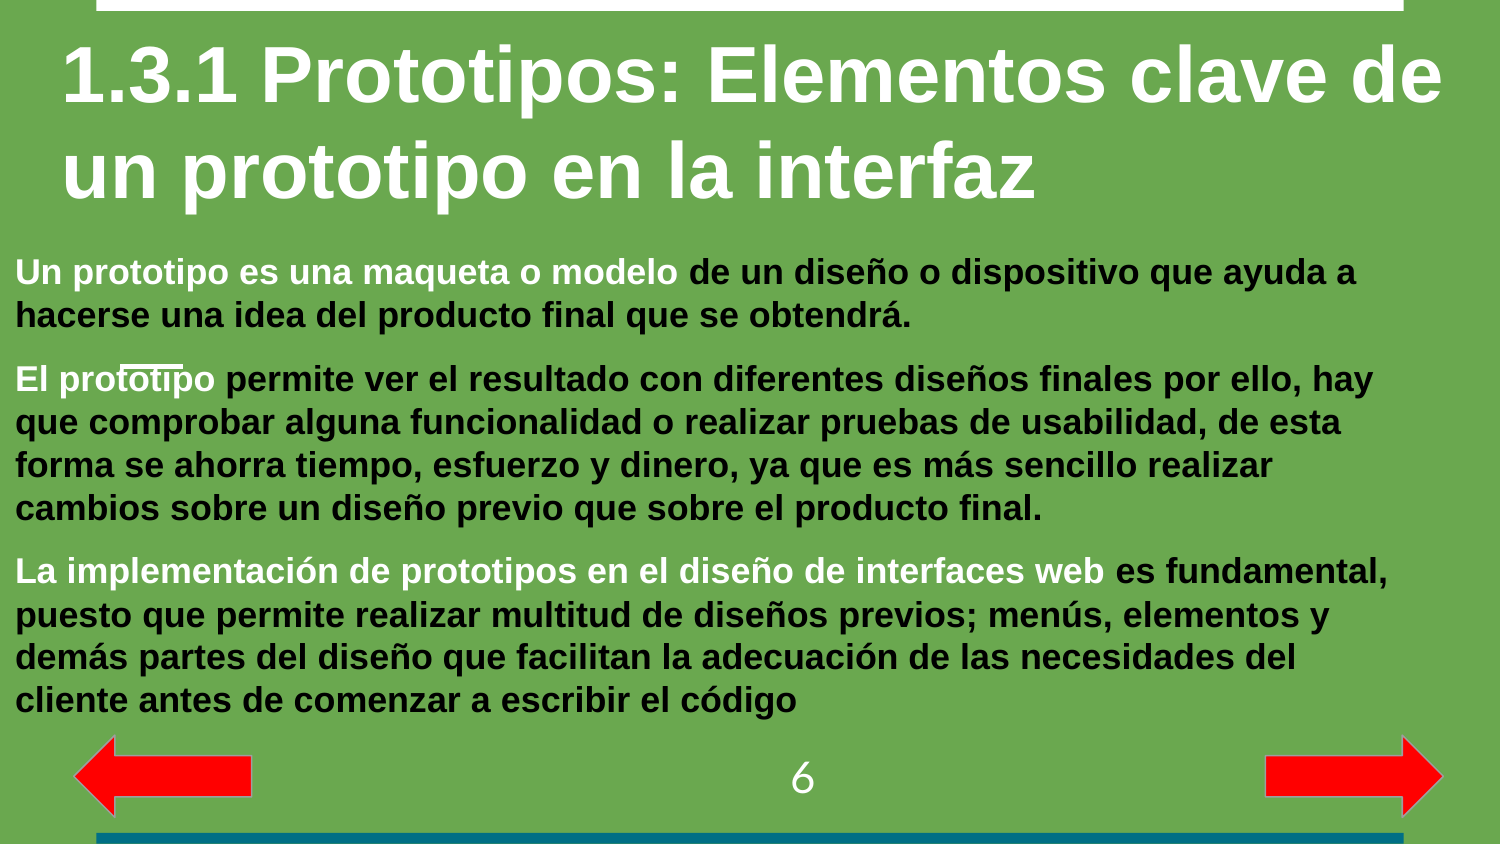

# 1.3.1 Prototipos: Elementos clave de un prototipo en la interfaz
Un prototipo es una maqueta o modelo de un diseño o dispositivo que ayuda a hacerse una idea del producto final que se obtendrá.
El prototipo permite ver el resultado con diferentes diseños finales por ello, hay que comprobar alguna funcionalidad o realizar pruebas de usabilidad, de esta forma se ahorra tiempo, esfuerzo y dinero, ya que es más sencillo realizar cambios sobre un diseño previo que sobre el producto final.
La implementación de prototipos en el diseño de interfaces web es fundamental, puesto que permite realizar multitud de diseños previos; menús, elementos y demás partes del diseño que facilitan la adecuación de las necesidades del cliente antes de comenzar a escribir el código

6